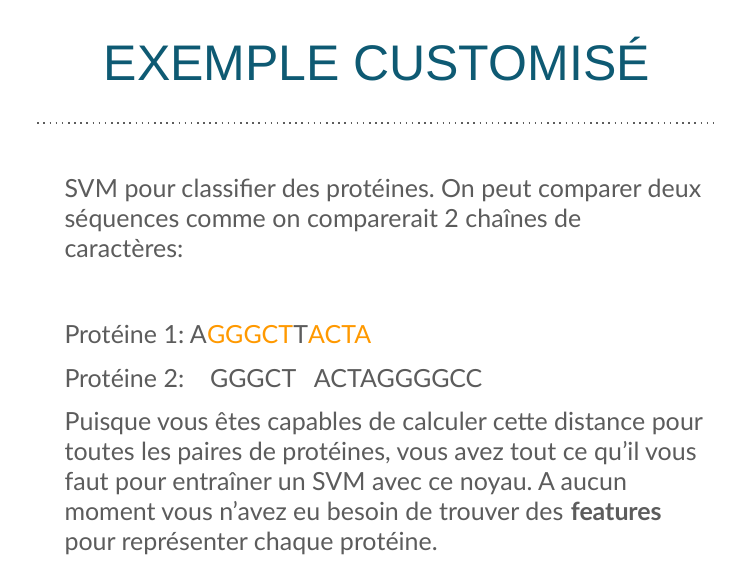

# EXEMPLE CUSTOMISÉ
SVM pour classifier des protéines. On peut comparer deux séquences comme on comparerait 2 chaînes de caractères:

Protéine 1: AGGGCTTACTA
Protéine 2:    GGGCT   ACTAGGGGCC
Puisque vous êtes capables de calculer cette distance pour toutes les paires de protéines, vous avez tout ce qu’il vous faut pour entraîner un SVM avec ce noyau. A aucun moment vous n’avez eu besoin de trouver des features pour représenter chaque protéine.